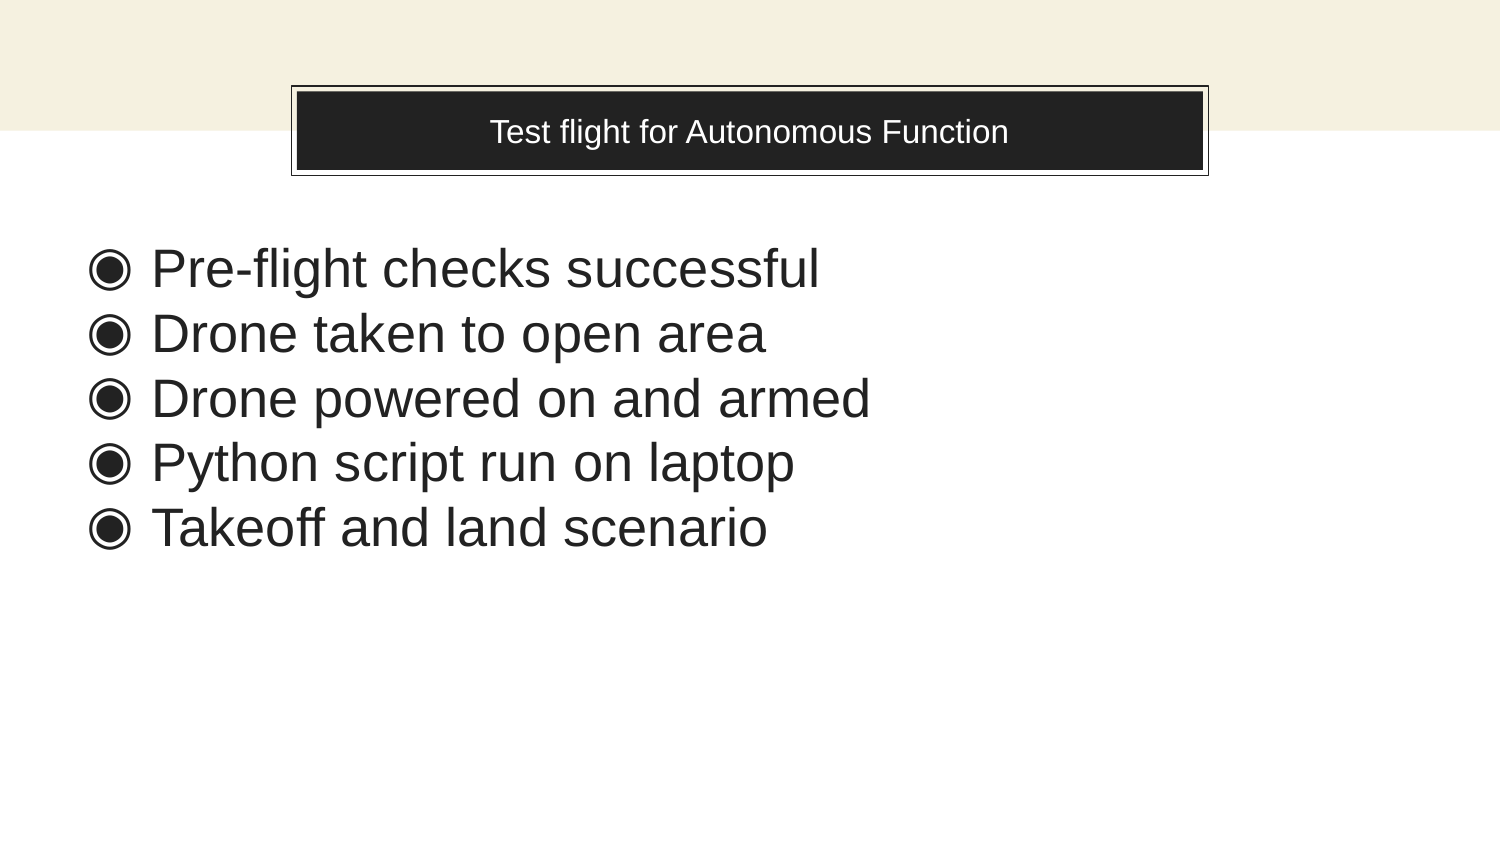

# Test flight for Autonomous Function
Pre-flight checks successful
Drone taken to open area
Drone powered on and armed
Python script run on laptop
Takeoff and land scenario